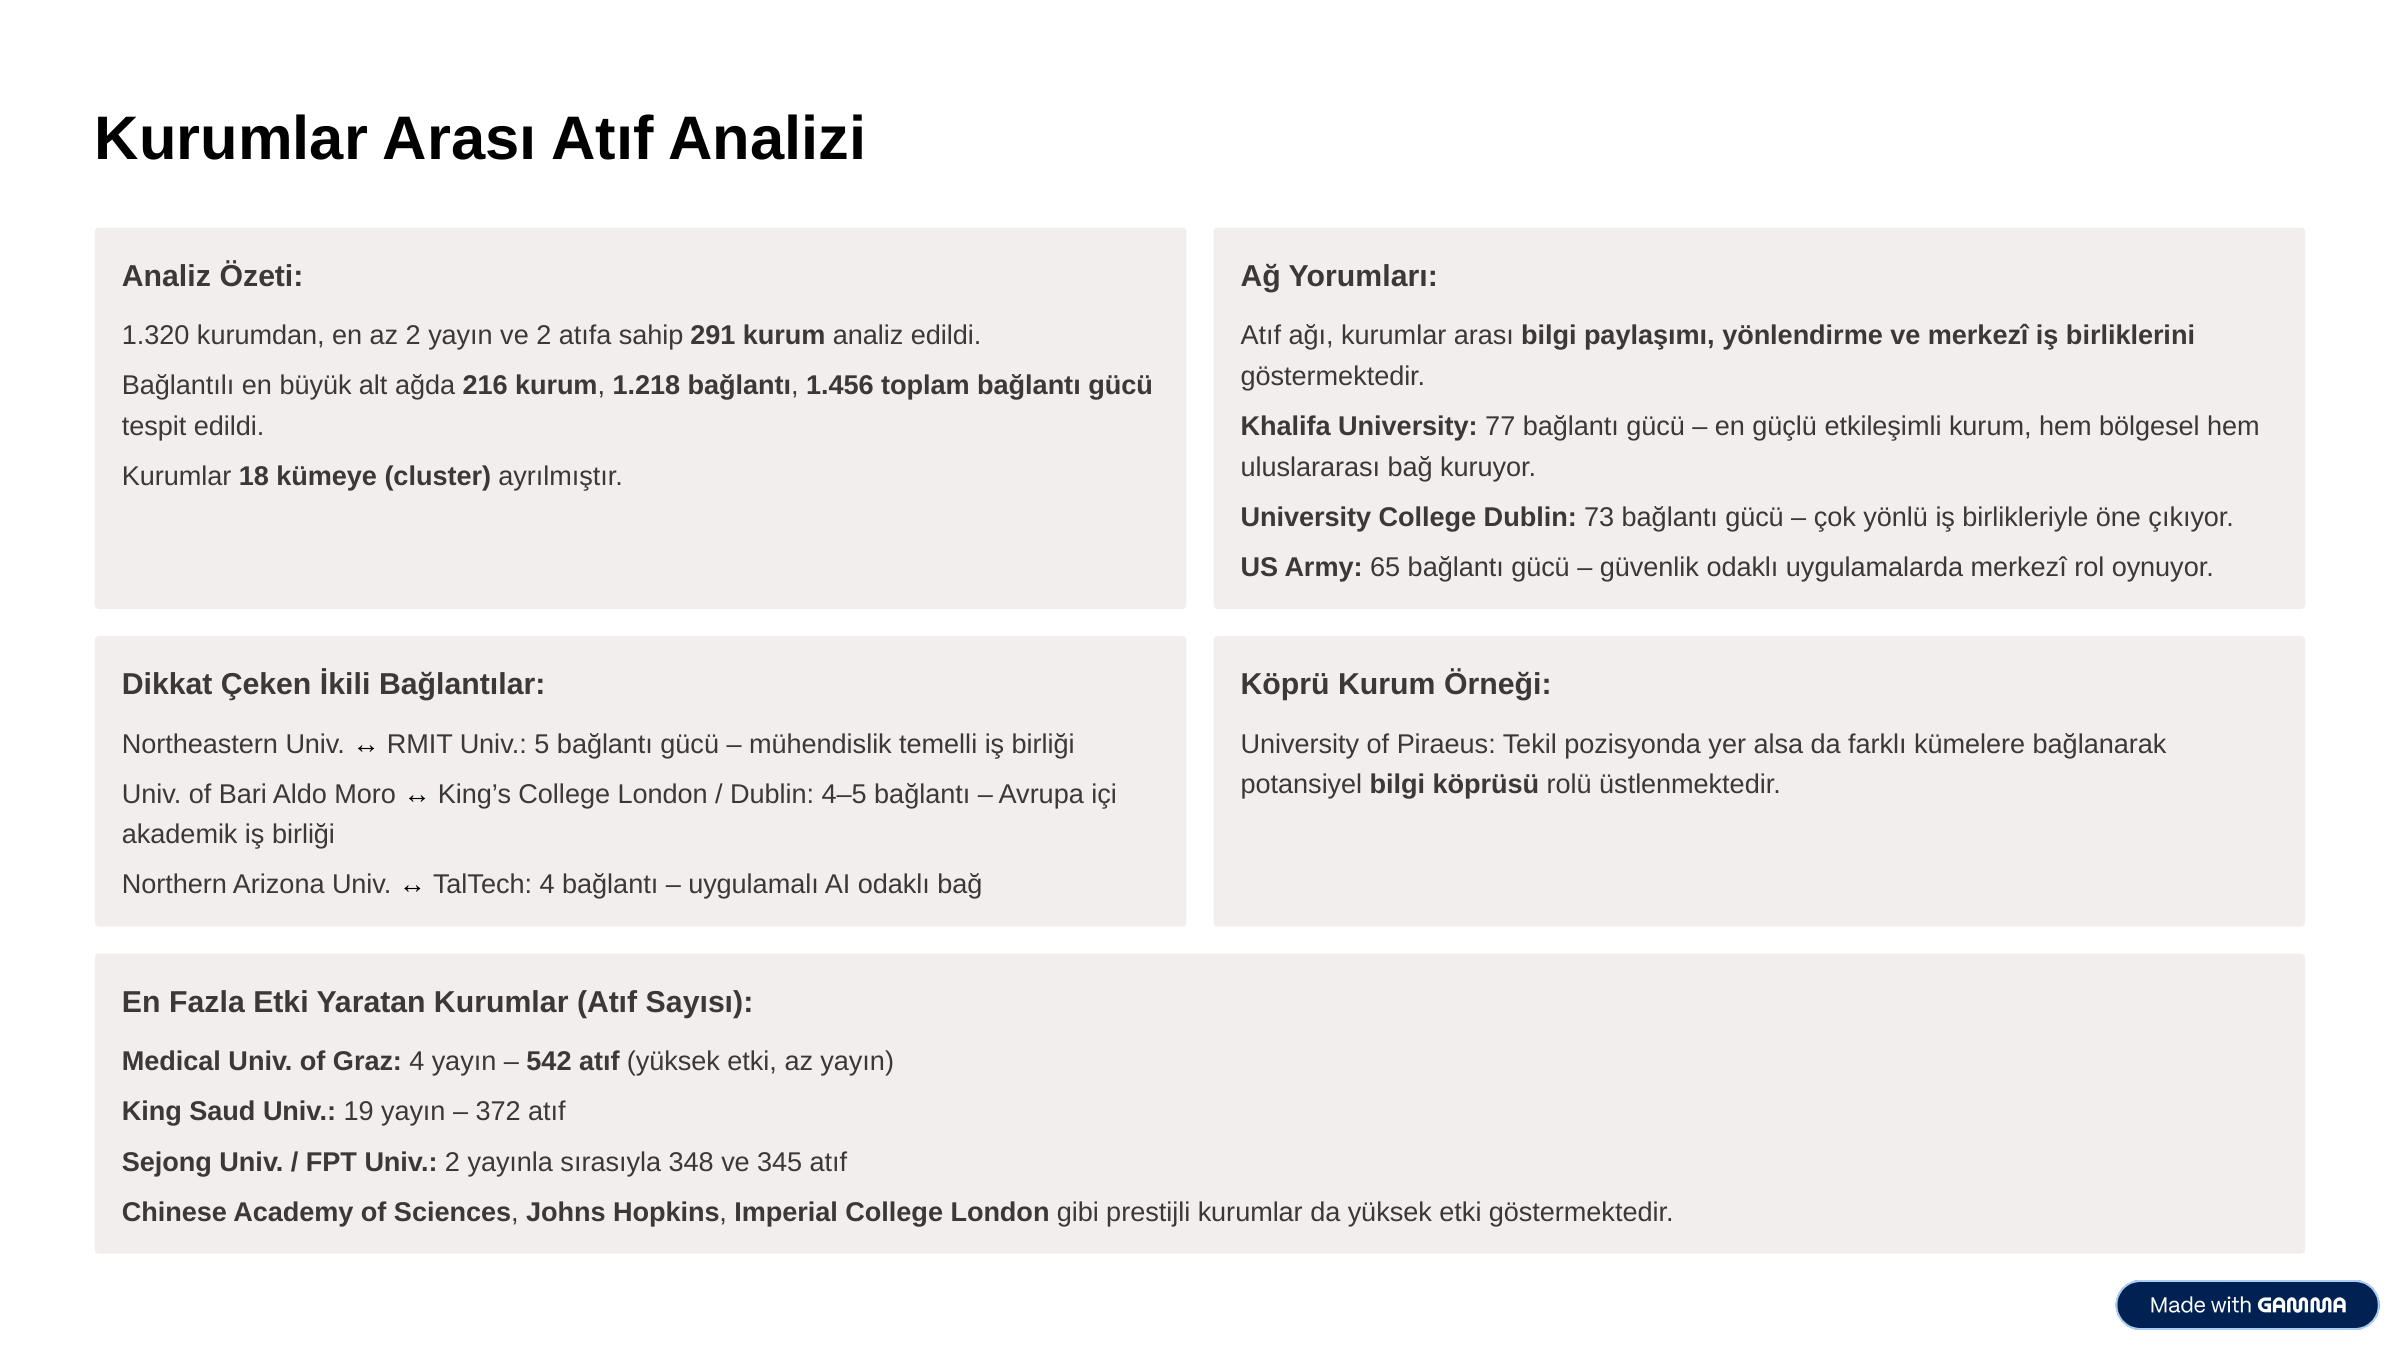

Kurumlar Arası Atıf Analizi

Analiz Özeti:
Ağ Yorumları:
1.320 kurumdan, en az 2 yayın ve 2 atıfa sahip 291 kurum analiz edildi.
Atıf ağı, kurumlar arası bilgi paylaşımı, yönlendirme ve merkezî iş birliklerini göstermektedir.
Bağlantılı en büyük alt ağda 216 kurum, 1.218 bağlantı, 1.456 toplam bağlantı gücü tespit edildi.
Khalifa University: 77 bağlantı gücü – en güçlü etkileşimli kurum, hem bölgesel hem uluslararası bağ kuruyor.
Kurumlar 18 kümeye (cluster) ayrılmıştır.
University College Dublin: 73 bağlantı gücü – çok yönlü iş birlikleriyle öne çıkıyor.
US Army: 65 bağlantı gücü – güvenlik odaklı uygulamalarda merkezî rol oynuyor.

Dikkat Çeken İkili Bağlantılar:
Köprü Kurum Örneği:
Northeastern Univ. ↔ RMIT Univ.: 5 bağlantı gücü – mühendislik temelli iş birliği
University of Piraeus: Tekil pozisyonda yer alsa da farklı kümelere bağlanarak potansiyel bilgi köprüsü rolü üstlenmektedir.
Univ. of Bari Aldo Moro ↔ King’s College London / Dublin: 4–5 bağlantı – Avrupa içi akademik iş birliği
Northern Arizona Univ. ↔ TalTech: 4 bağlantı – uygulamalı AI odaklı bağ

En Fazla Etki Yaratan Kurumlar (Atıf Sayısı):
Medical Univ. of Graz: 4 yayın – 542 atıf (yüksek etki, az yayın)
King Saud Univ.: 19 yayın – 372 atıf
Sejong Univ. / FPT Univ.: 2 yayınla sırasıyla 348 ve 345 atıf
Chinese Academy of Sciences, Johns Hopkins, Imperial College London gibi prestijli kurumlar da yüksek etki göstermektedir.